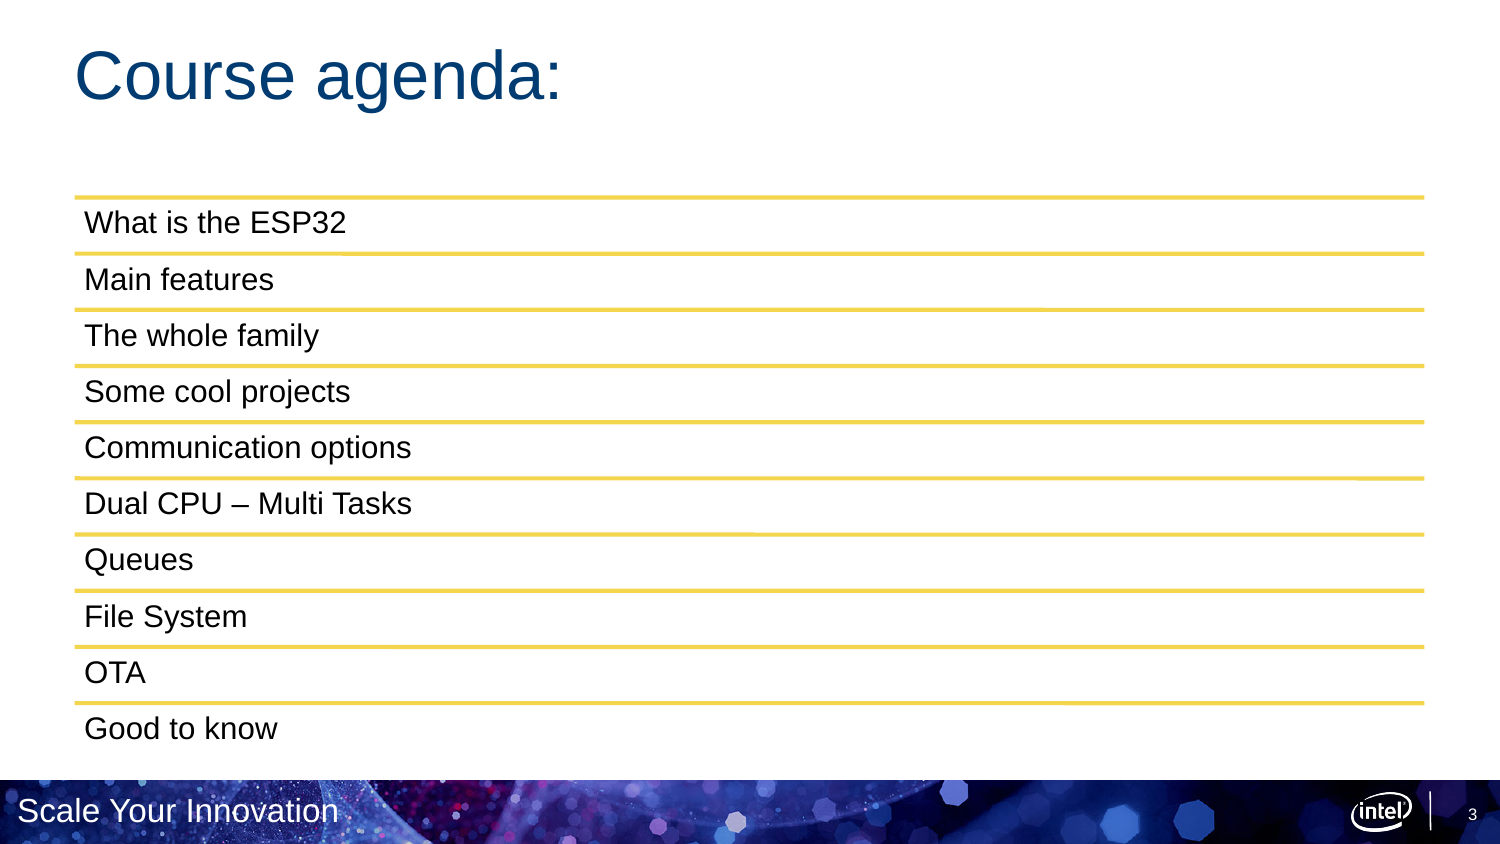

# Course agenda:
What is the ESP32
Main features
The whole family
Some cool projects
Communication options
Dual CPU – Multi Tasks
Queues
File System
OTA
Good to know
3